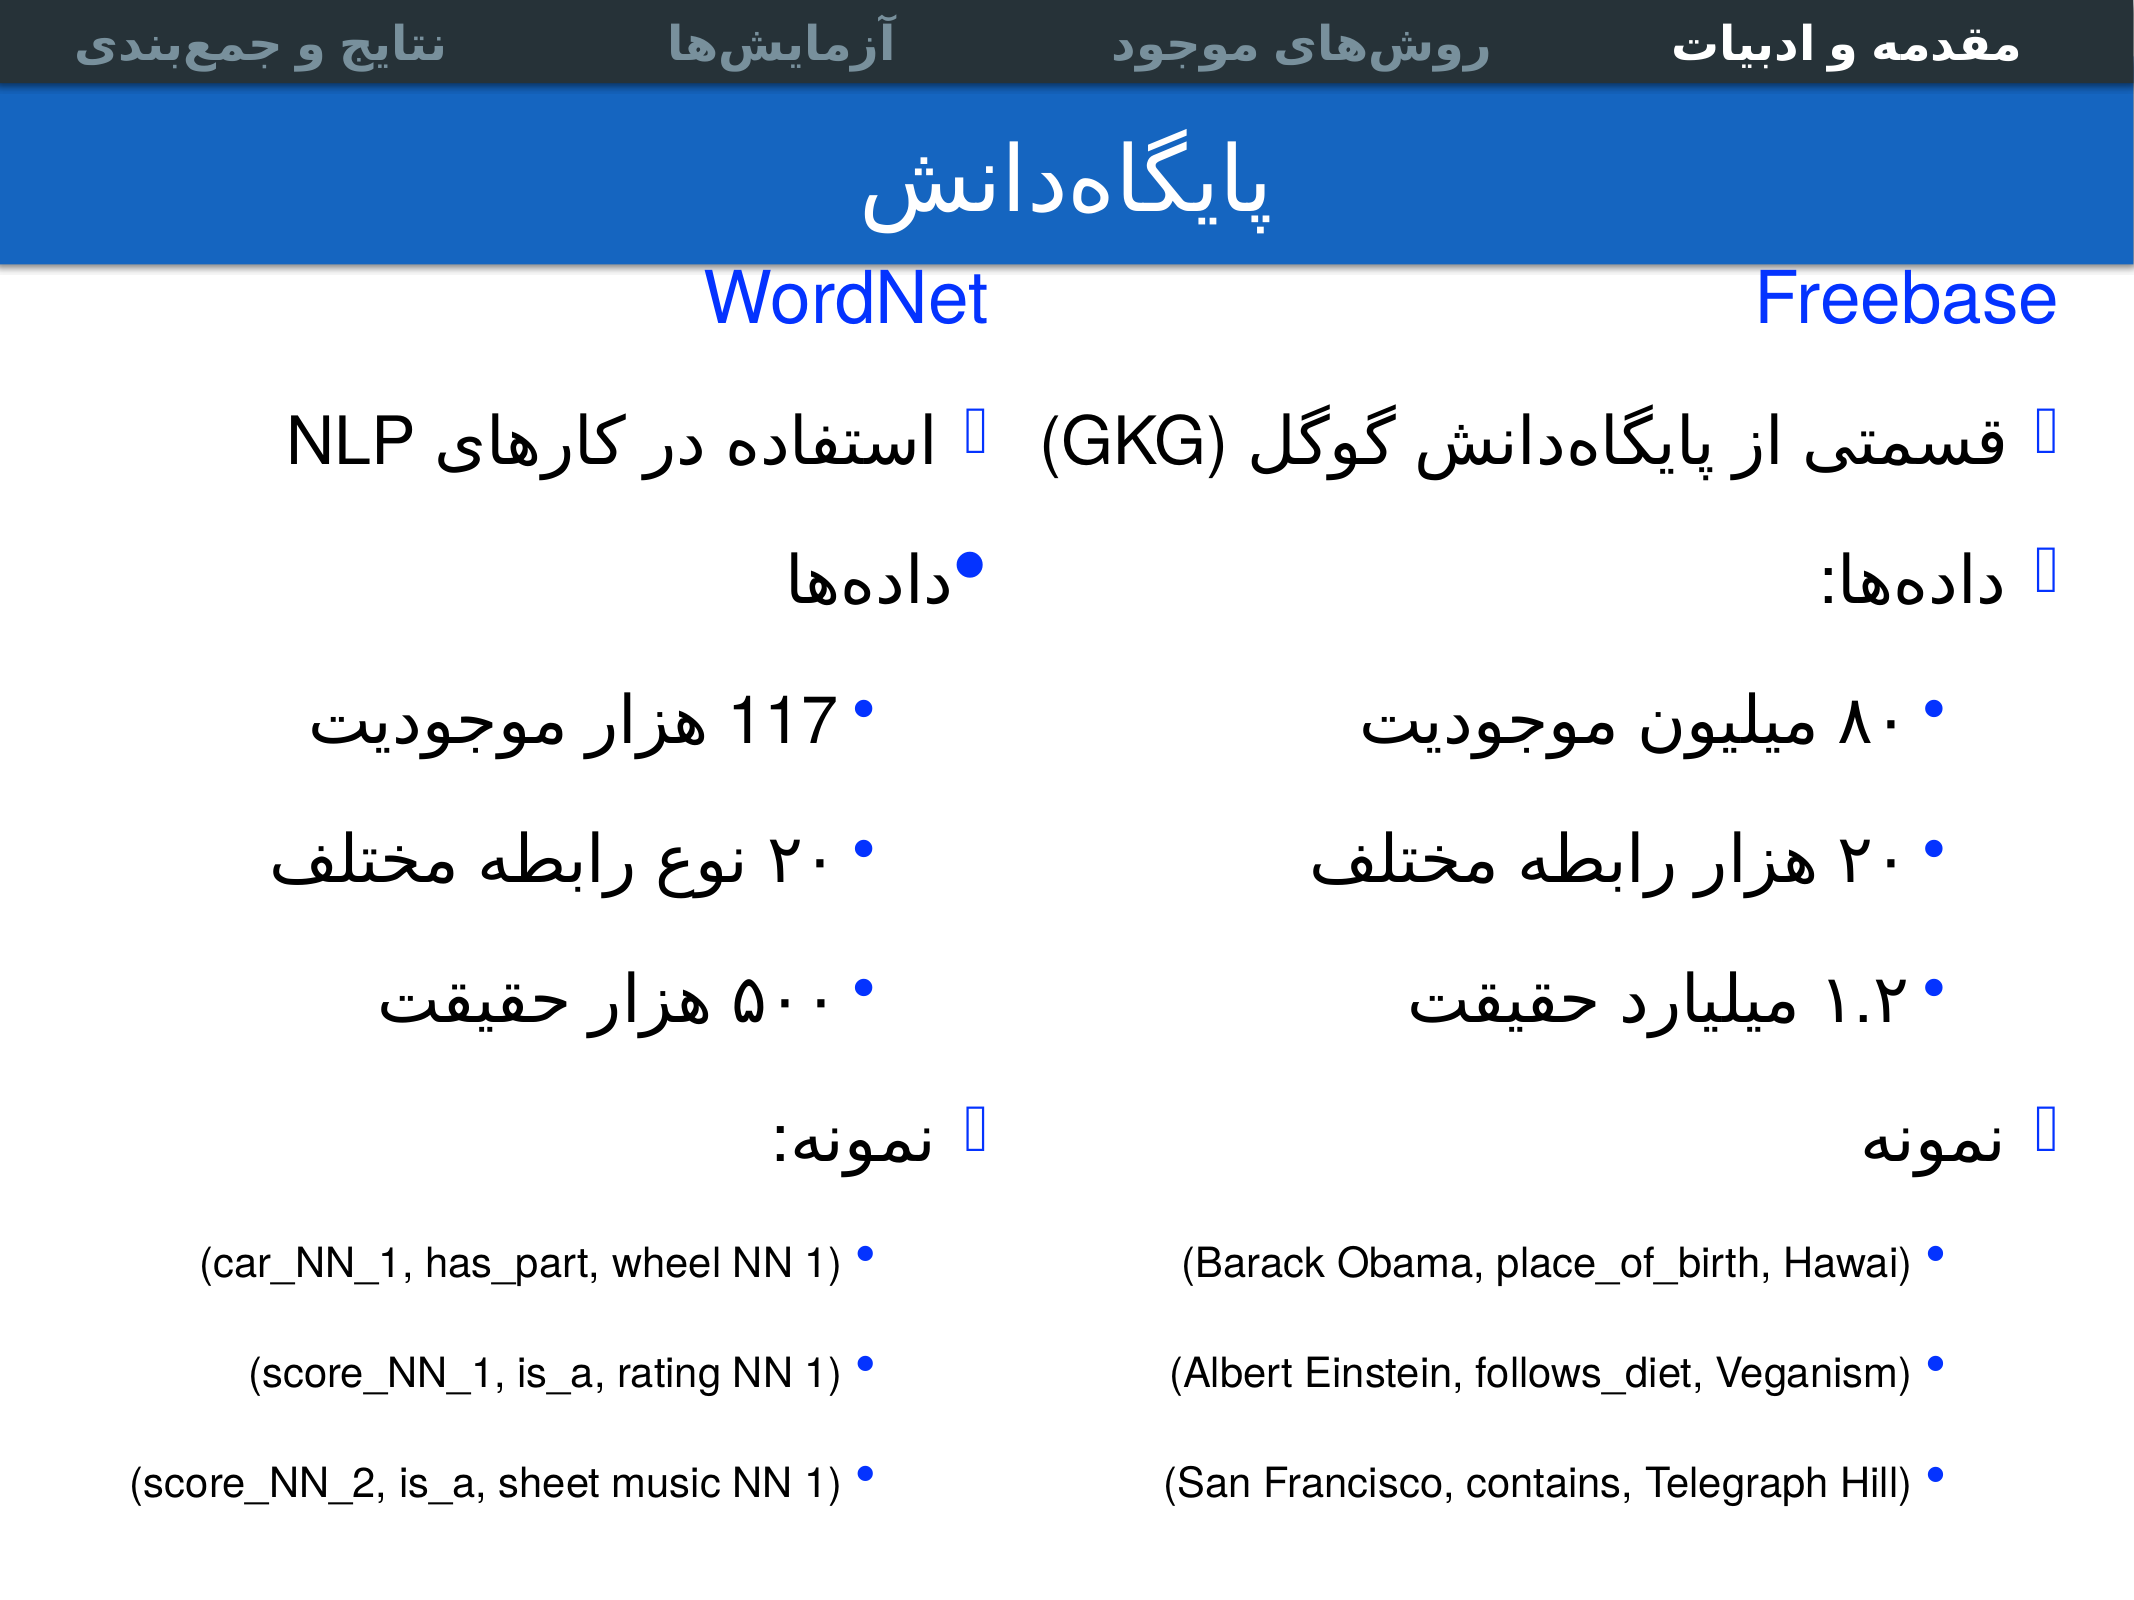

نتایج و جمع‌بندی
روش‌های موجود
مقدمه و ادبیات
آزمایش‌ها
Multi-relational data
Link prediction
Experiments
Association Rules
# پایگاه‌دانش
Freebase
 قسمتی از پایگاه‌دانش گوگل (GKG)
 داده‌ها:
۸۰ میلیون موجودیت
۲۰ هزار رابطه مختلف
۱.۲ میلیارد حقیقت
 نمونه
 (Barack Obama, place_of_birth, Hawai)
 (Albert Einstein, follows_diet, Veganism)
 (San Francisco, contains, Telegraph Hill)
WordNet
 استفاده در کار‌های NLP
داده‌ها
117 هزار موجودیت
۲۰ نوع رابطه مختلف
۵۰۰ هزار حقیقت
 نمونه:
 (car_NN_1, has_part, wheel NN 1)
 (score_NN_1, is_a, rating NN 1)
 (score_NN_2, is_a, sheet music NN 1)
6